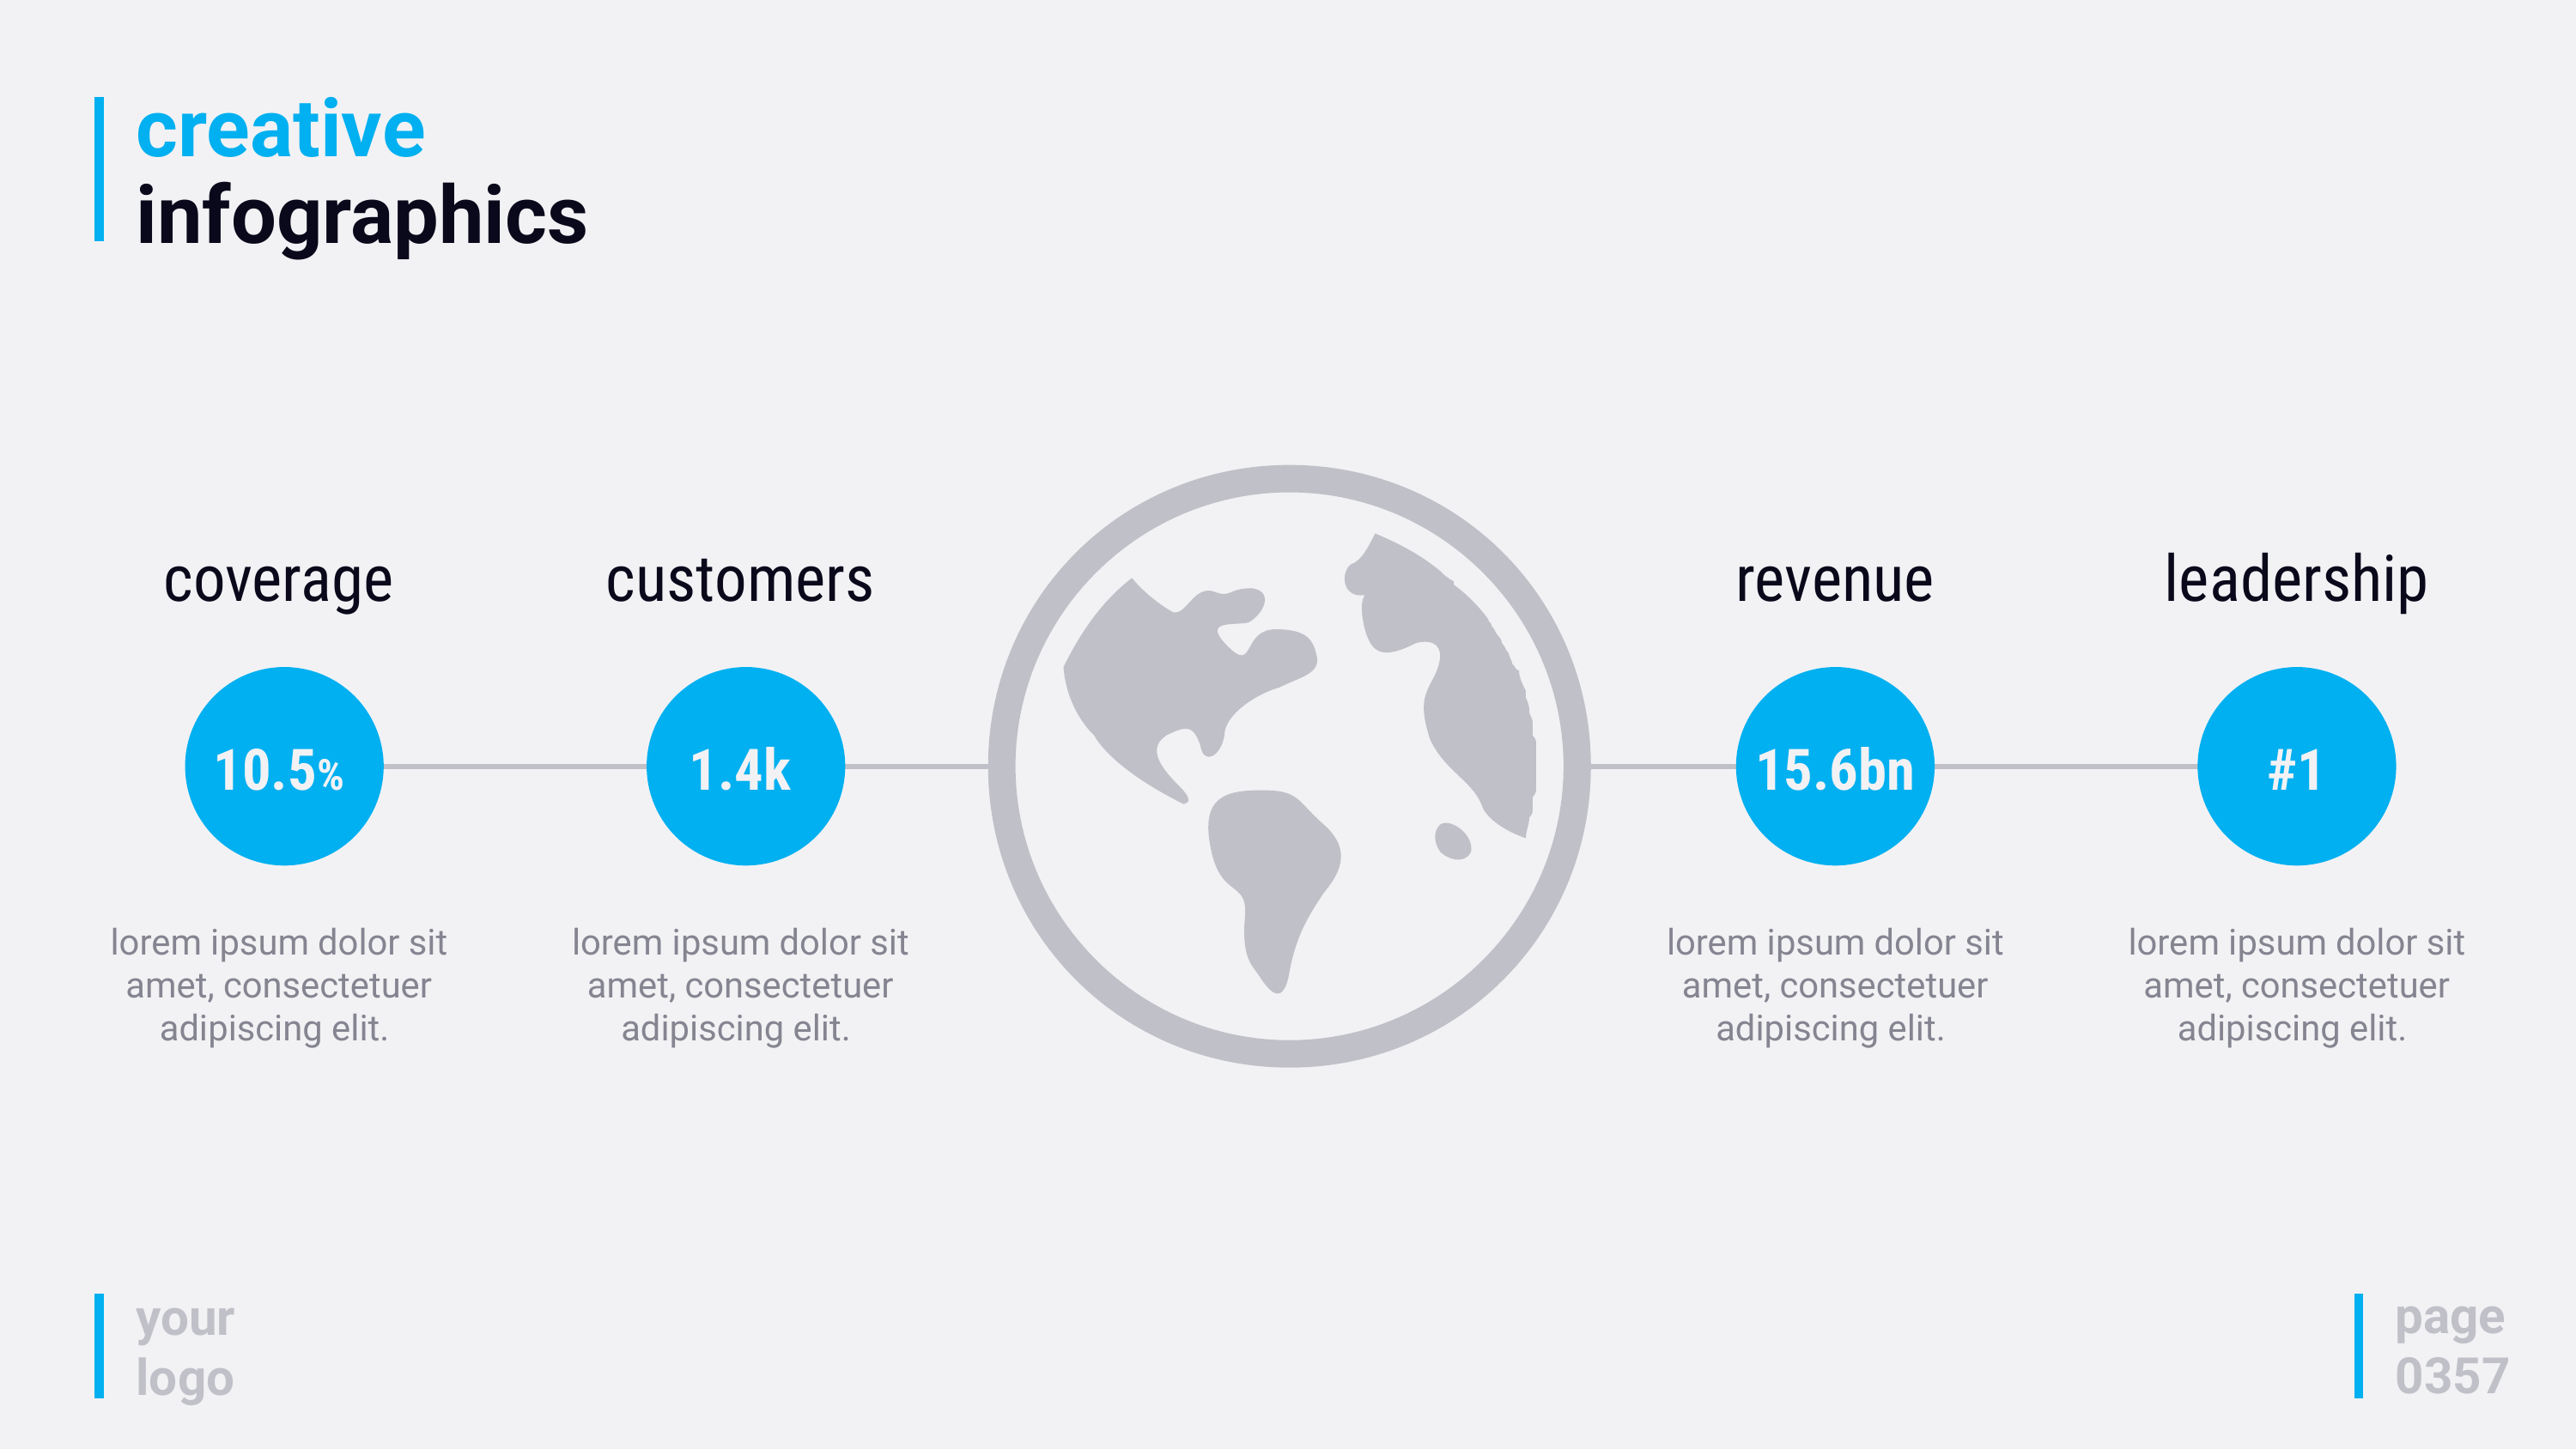

# creative infographics

coverage
customers
revenue
leadership

10.5%

1.4k

15.6bn

#1
lorem ipsum dolor sit amet, consectetuer adipiscing elit.
lorem ipsum dolor sit amet, consectetuer adipiscing elit.
lorem ipsum dolor sit amet, consectetuer adipiscing elit.
lorem ipsum dolor sit amet, consectetuer adipiscing elit.
page
0357